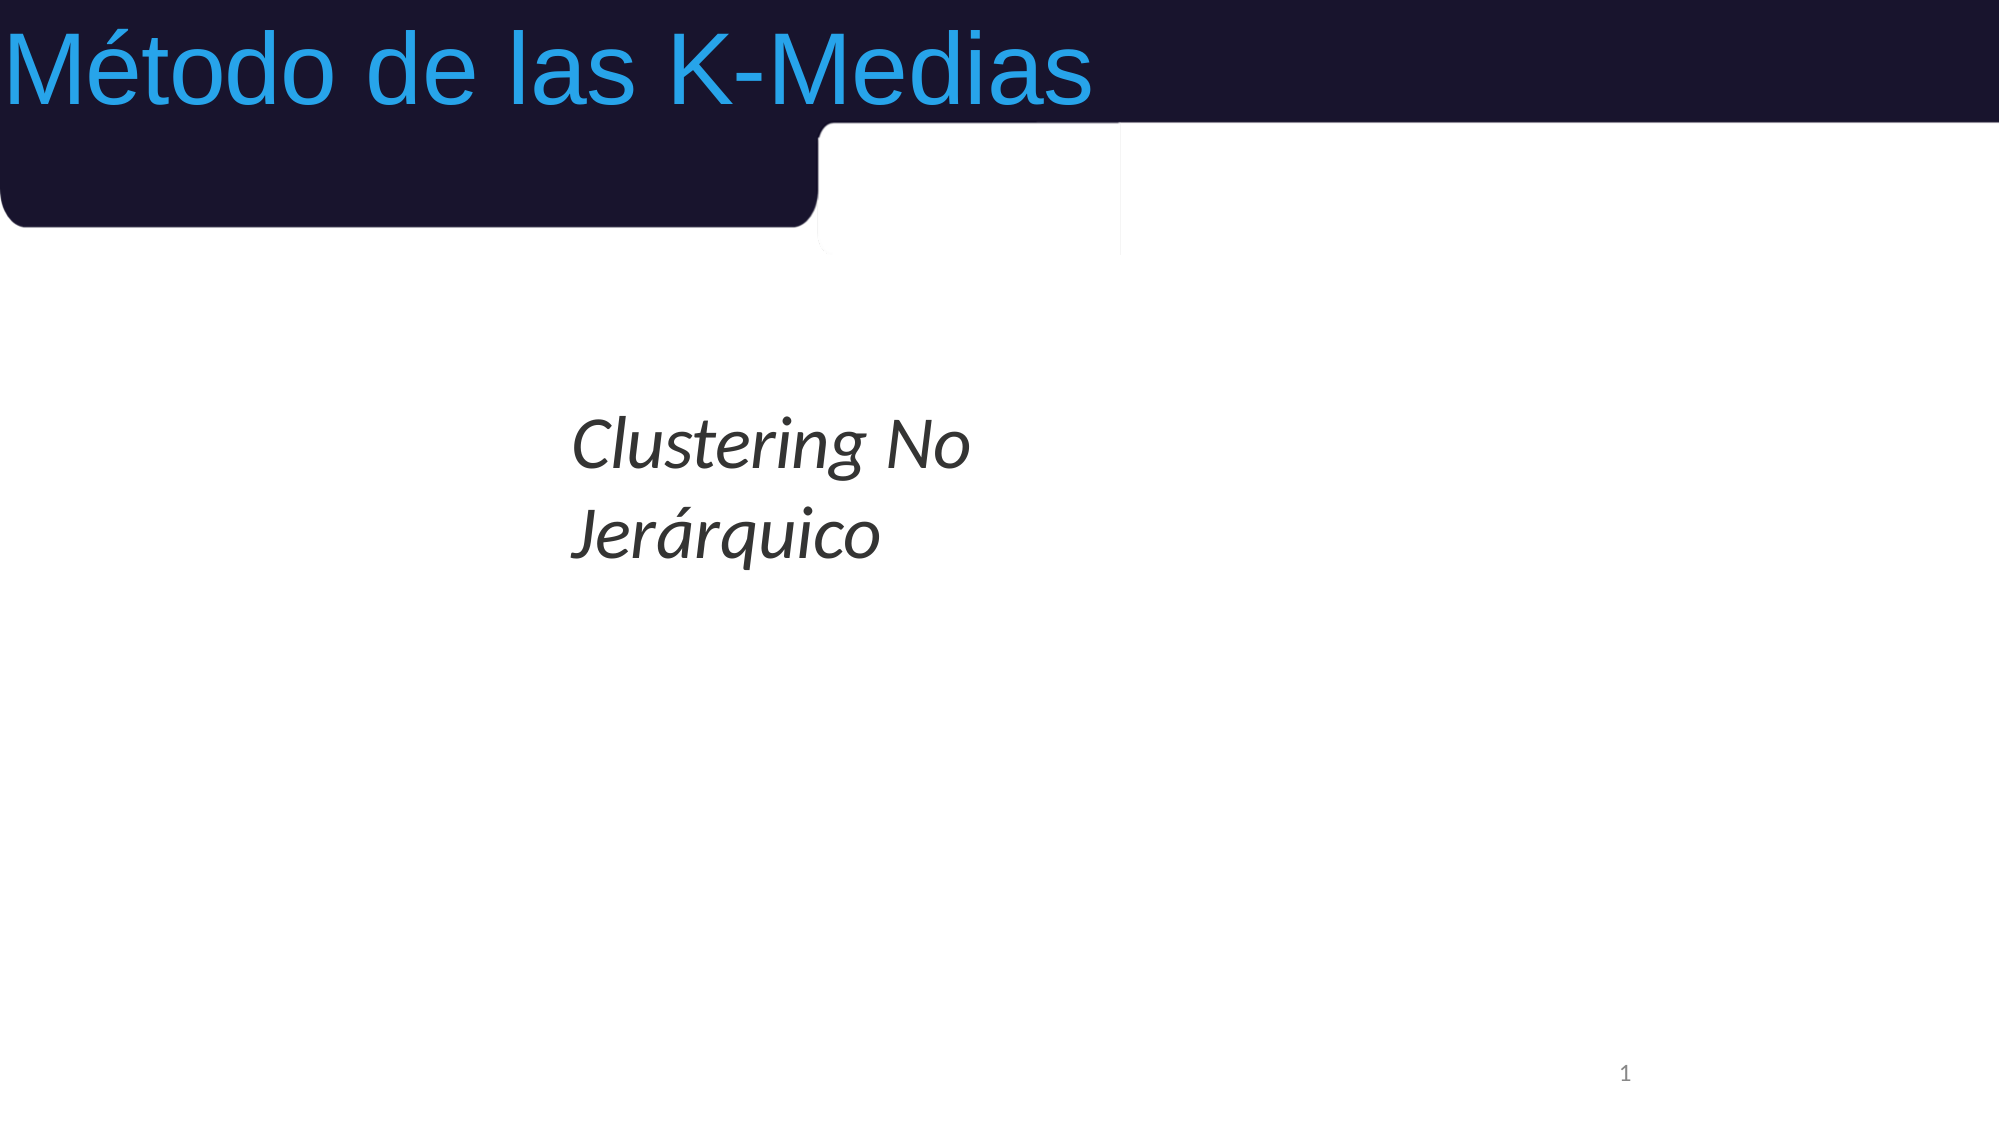

# Método de las K-Medias
Clustering No Jerárquico
1